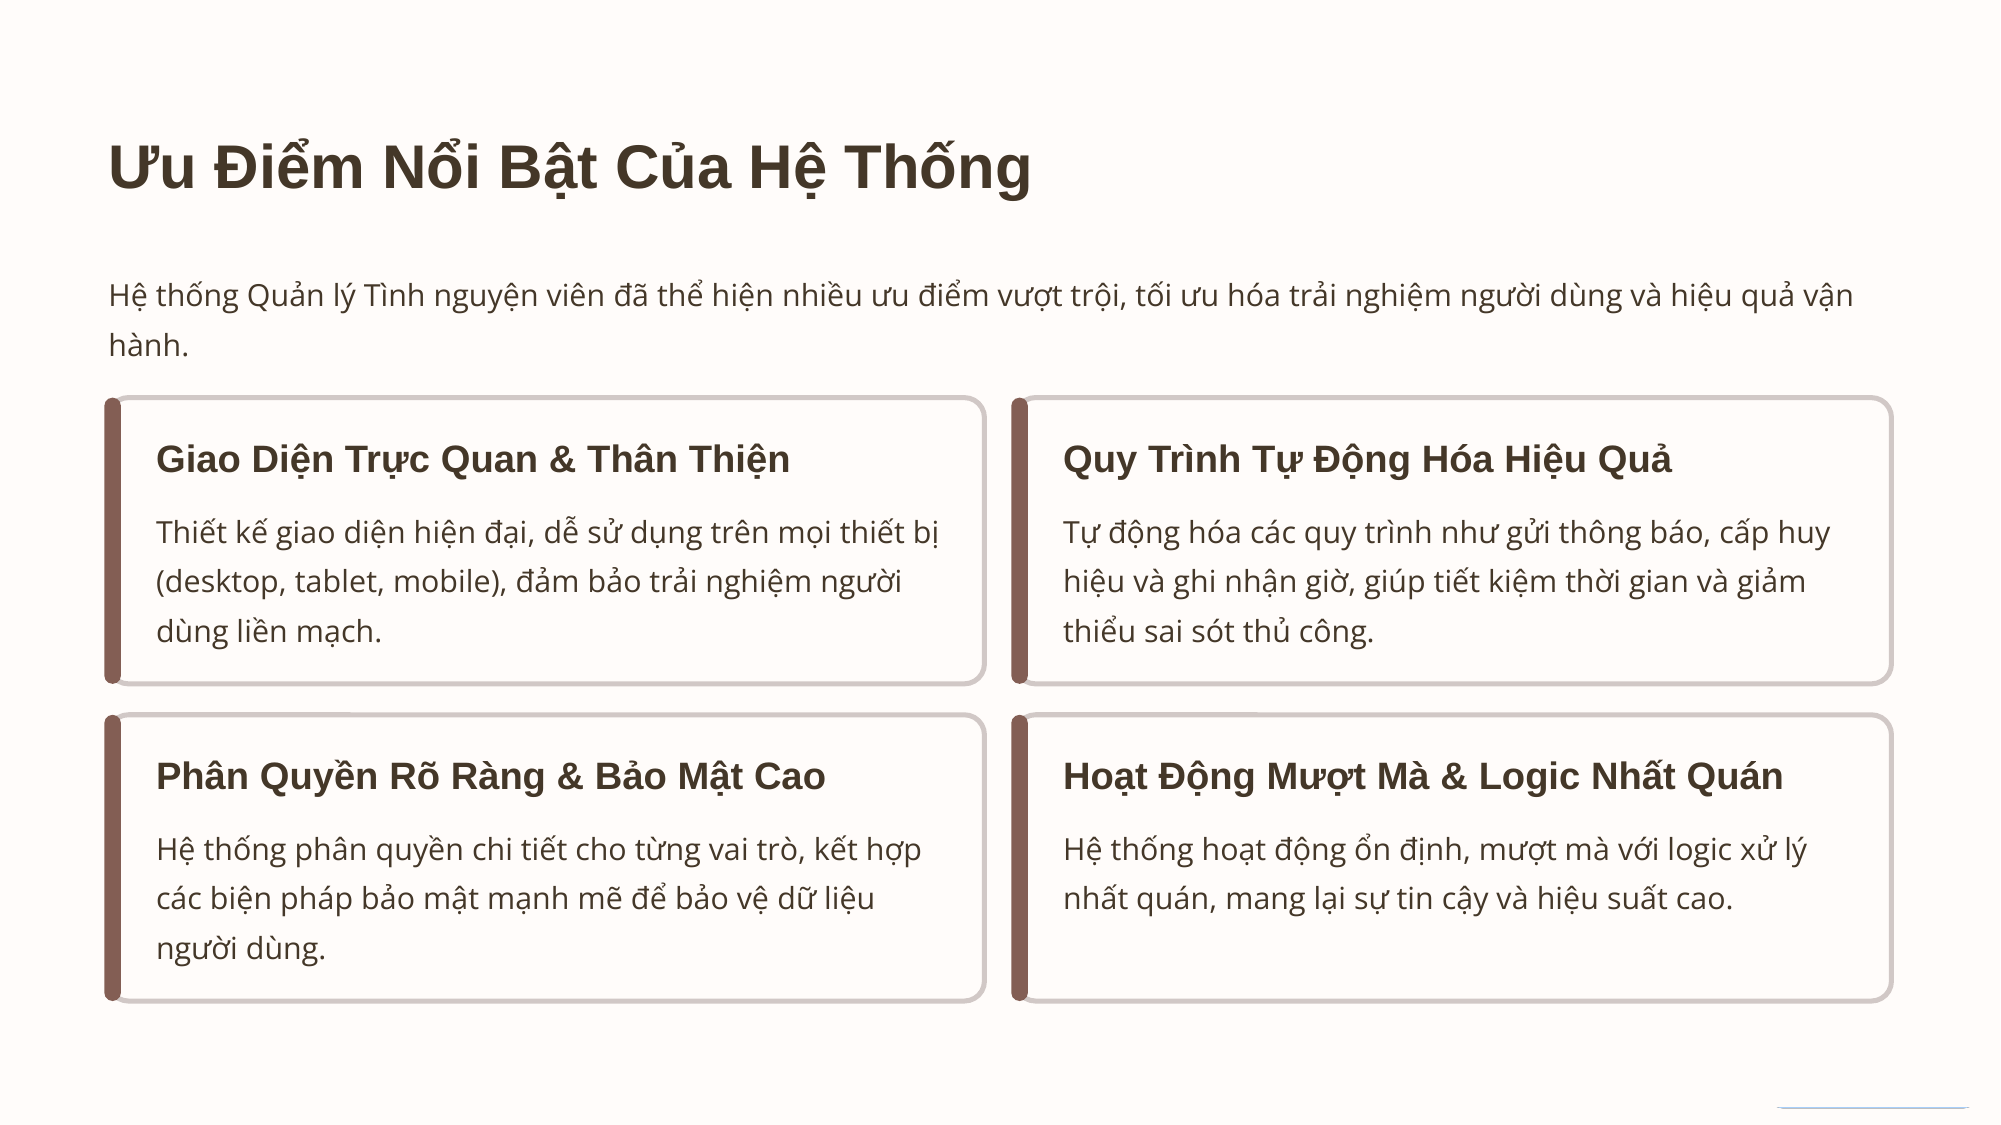

Ưu Điểm Nổi Bật Của Hệ Thống
Hệ thống Quản lý Tình nguyện viên đã thể hiện nhiều ưu điểm vượt trội, tối ưu hóa trải nghiệm người dùng và hiệu quả vận hành.

Giao Diện Trực Quan & Thân Thiện
Quy Trình Tự Động Hóa Hiệu Quả
Thiết kế giao diện hiện đại, dễ sử dụng trên mọi thiết bị (desktop, tablet, mobile), đảm bảo trải nghiệm người dùng liền mạch.
Tự động hóa các quy trình như gửi thông báo, cấp huy hiệu và ghi nhận giờ, giúp tiết kiệm thời gian và giảm thiểu sai sót thủ công.

Phân Quyền Rõ Ràng & Bảo Mật Cao
Hoạt Động Mượt Mà & Logic Nhất Quán
Hệ thống phân quyền chi tiết cho từng vai trò, kết hợp các biện pháp bảo mật mạnh mẽ để bảo vệ dữ liệu người dùng.
Hệ thống hoạt động ổn định, mượt mà với logic xử lý nhất quán, mang lại sự tin cậy và hiệu suất cao.